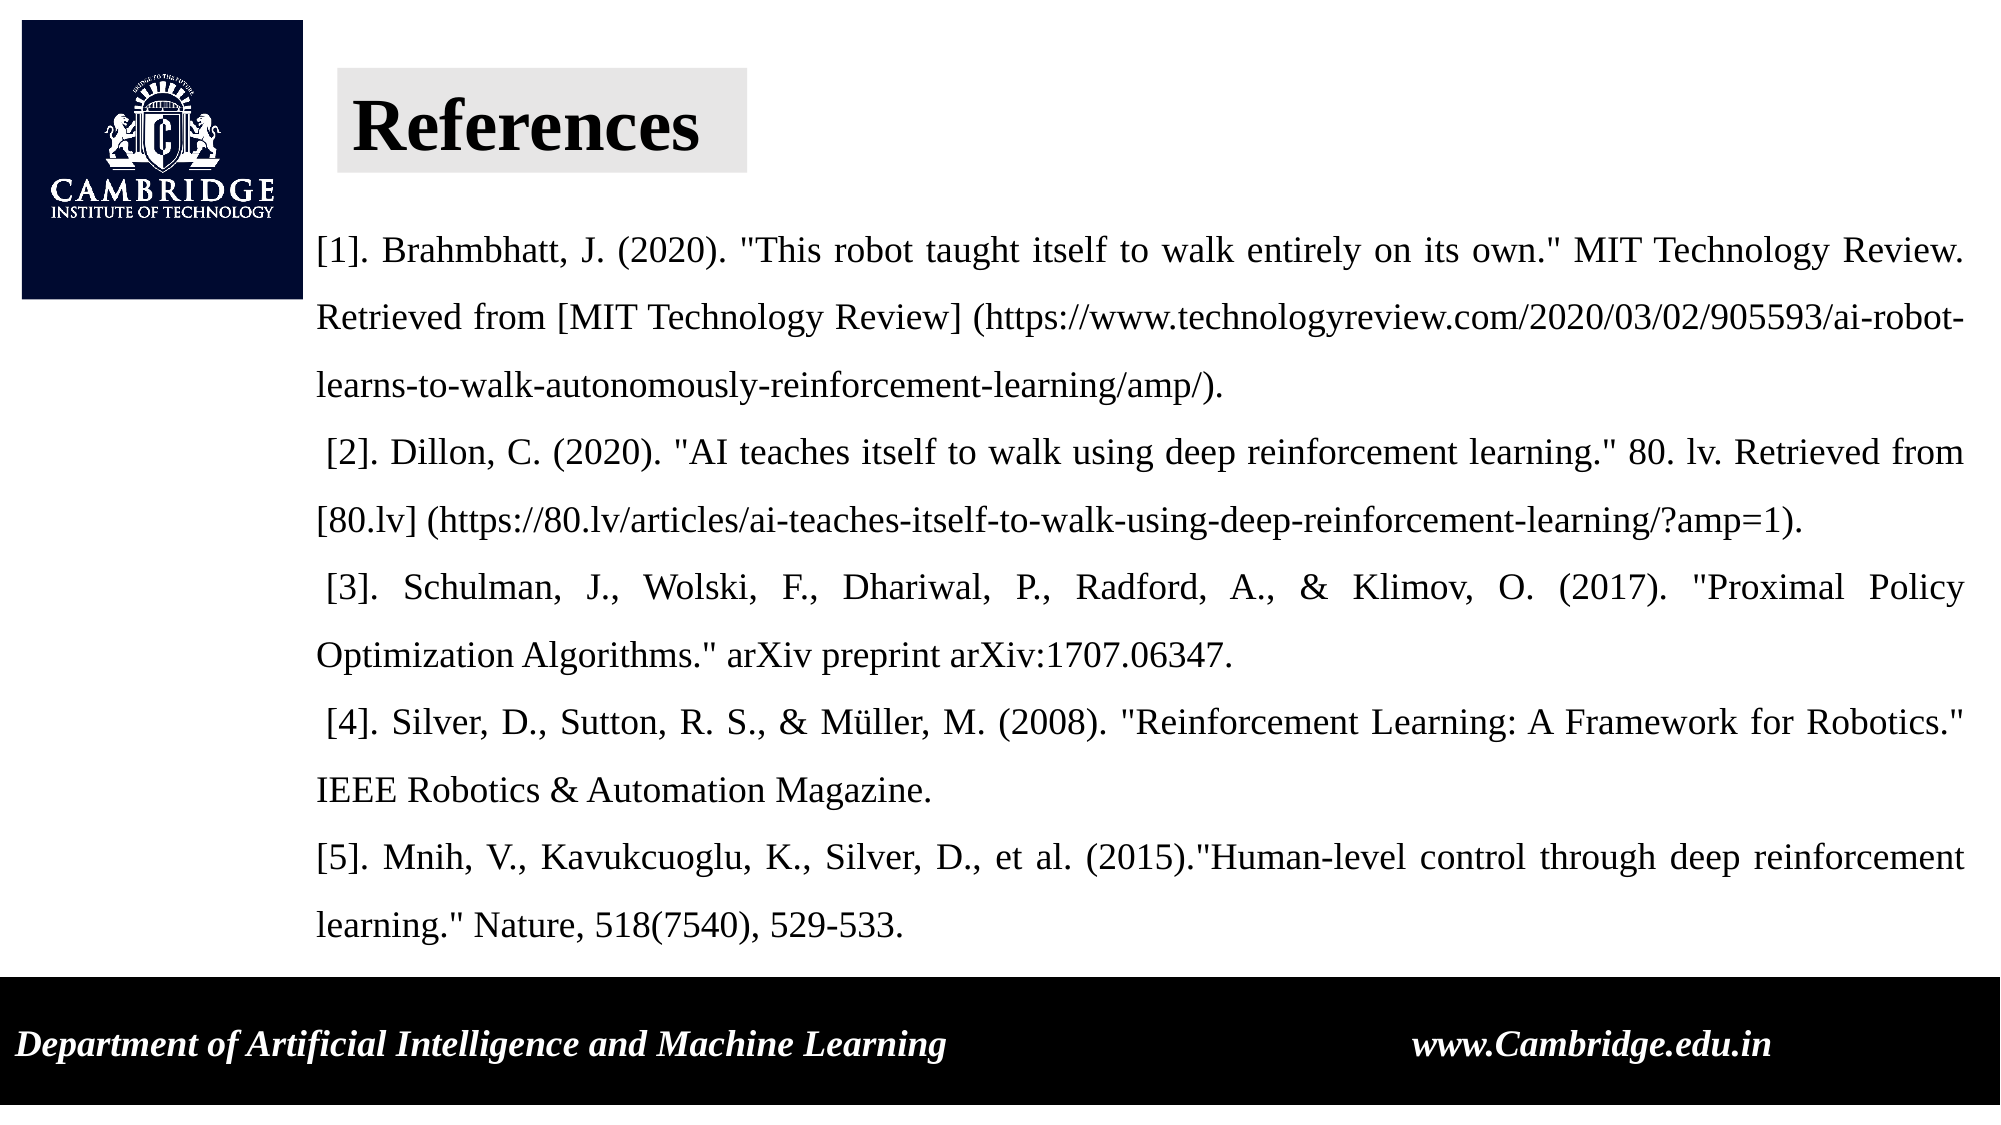

References
[1]. Brahmbhatt, J. (2020). "This robot taught itself to walk entirely on its own." MIT Technology Review. Retrieved from [MIT Technology Review] (https://www.technologyreview.com/2020/03/02/905593/ai-robot-learns-to-walk-autonomously-reinforcement-learning/amp/).
 [2]. Dillon, C. (2020). "AI teaches itself to walk using deep reinforcement learning." 80. lv. Retrieved from [80.lv] (https://80.lv/articles/ai-teaches-itself-to-walk-using-deep-reinforcement-learning/?amp=1).
 [3]. Schulman, J., Wolski, F., Dhariwal, P., Radford, A., & Klimov, O. (2017). "Proximal Policy Optimization Algorithms." arXiv preprint arXiv:1707.06347.
 [4]. Silver, D., Sutton, R. S., & Müller, M. (2008). "Reinforcement Learning: A Framework for Robotics." IEEE Robotics & Automation Magazine.
[5]. Mnih, V., Kavukcuoglu, K., Silver, D., et al. (2015)."Human-level control through deep reinforcement learning." Nature, 518(7540), 529-533.

Department of Artificial Intelligence and Machine Learning                                                 www.Cambridge.edu.in